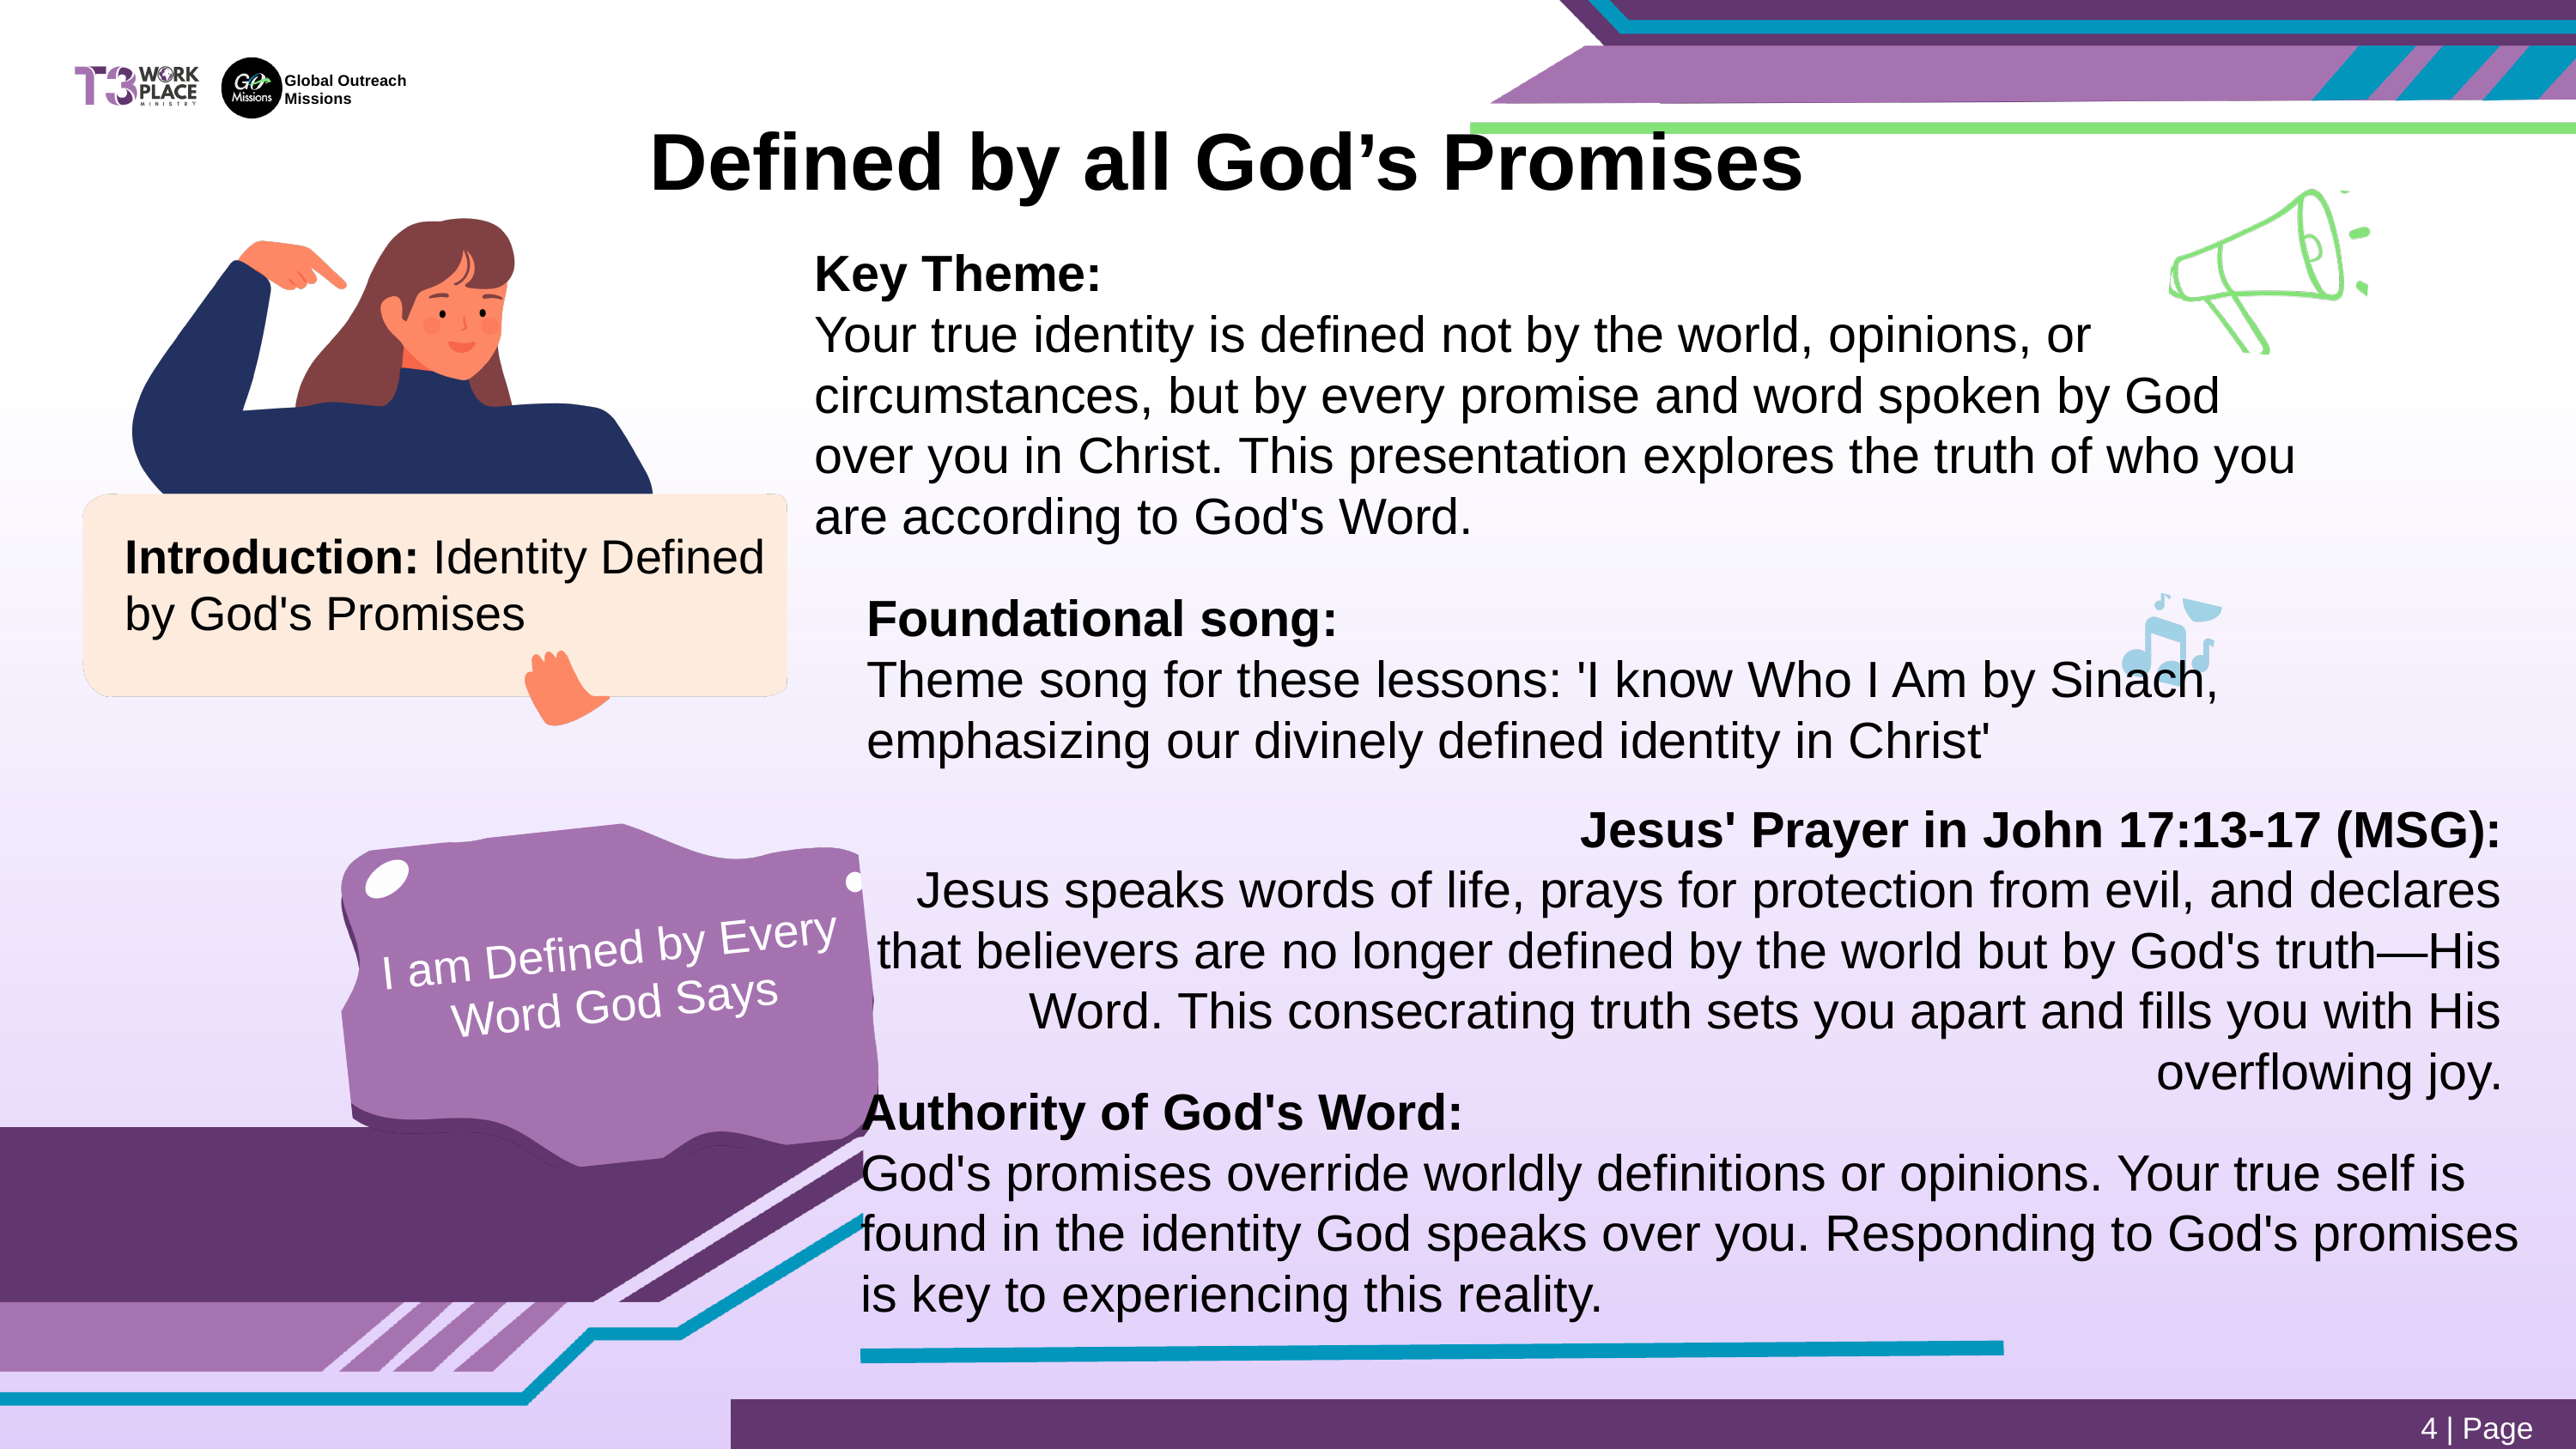

Global Outreach
Missions
Defined by all God’s Promises

Introduction: Identity Defined by God's Promises
Key Theme:
Your true identity is defined not by the world, opinions, or circumstances, but by every promise and word spoken by God over you in Christ. This presentation explores the truth of who you are according to God's Word.
Foundational song:
Theme song for these lessons: 'I know Who I Am by Sinach, emphasizing our divinely defined identity in Christ'

Jesus' Prayer in John 17:13-17 (MSG):
Jesus speaks words of life, prays for protection from evil, and declares that believers are no longer defined by the world but by God's truth—His Word. This consecrating truth sets you apart and fills you with His overflowing joy.

I am Defined by Every Word God Says
Authority of God's Word:
God's promises override worldly definitions or opinions. Your true self is found in the identity God speaks over you. Responding to God's promises is key to experiencing this reality.

4 | Page